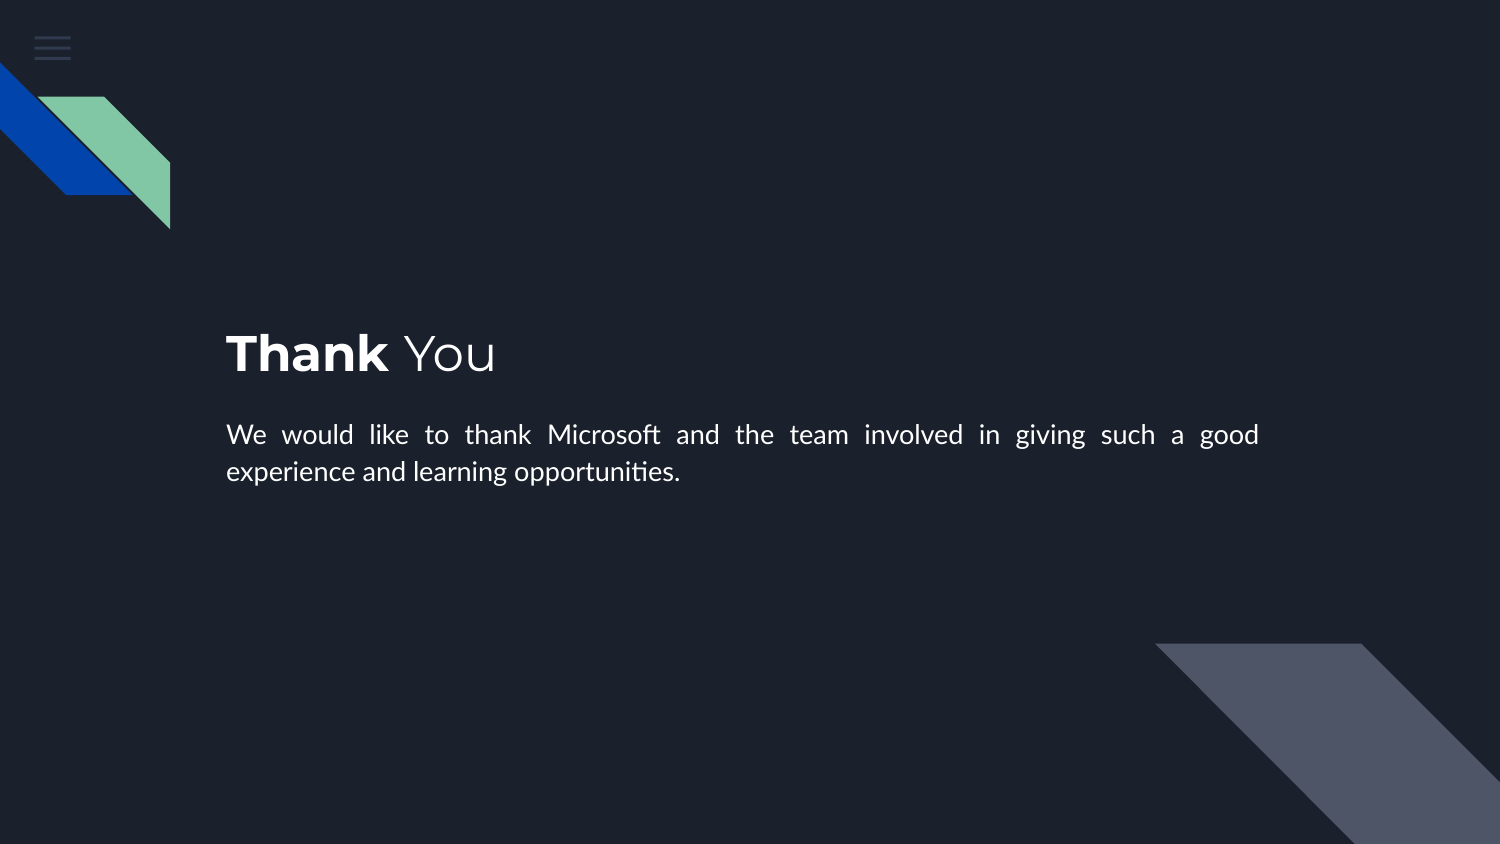

# Thank You
We would like to thank Microsoft and the team involved in giving such a good  experience and learning opportunities.